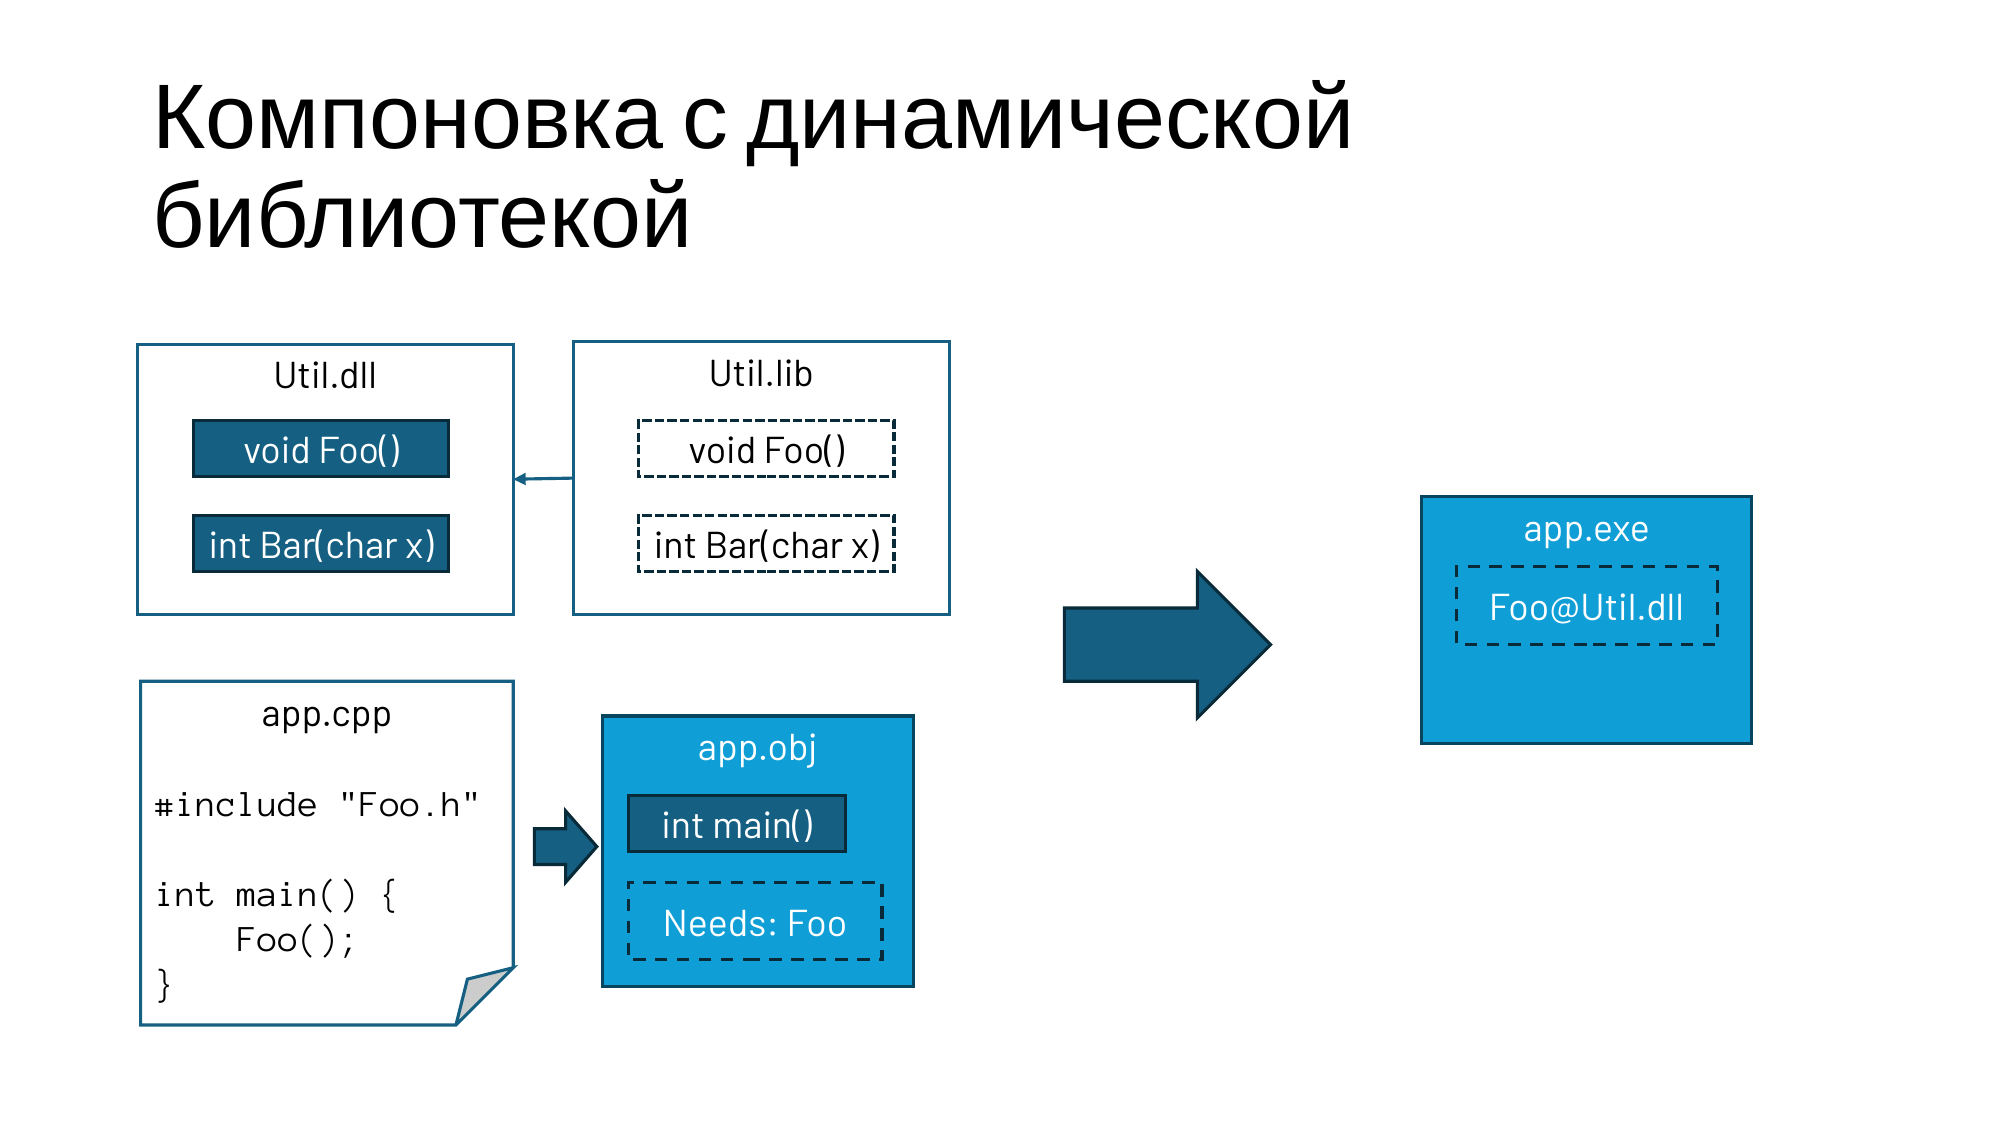

# Компоновка с динамической библиотекой
Util.lib

Util.dll
void Foo()
int Bar(char x)
void Foo()
app.exe
int Bar(char x)
Foo@Util.dll

app.cpp

#include "Foo.h"

int main() {
    Foo();
}
app.obj
int main()
Needs: Foo
int main()